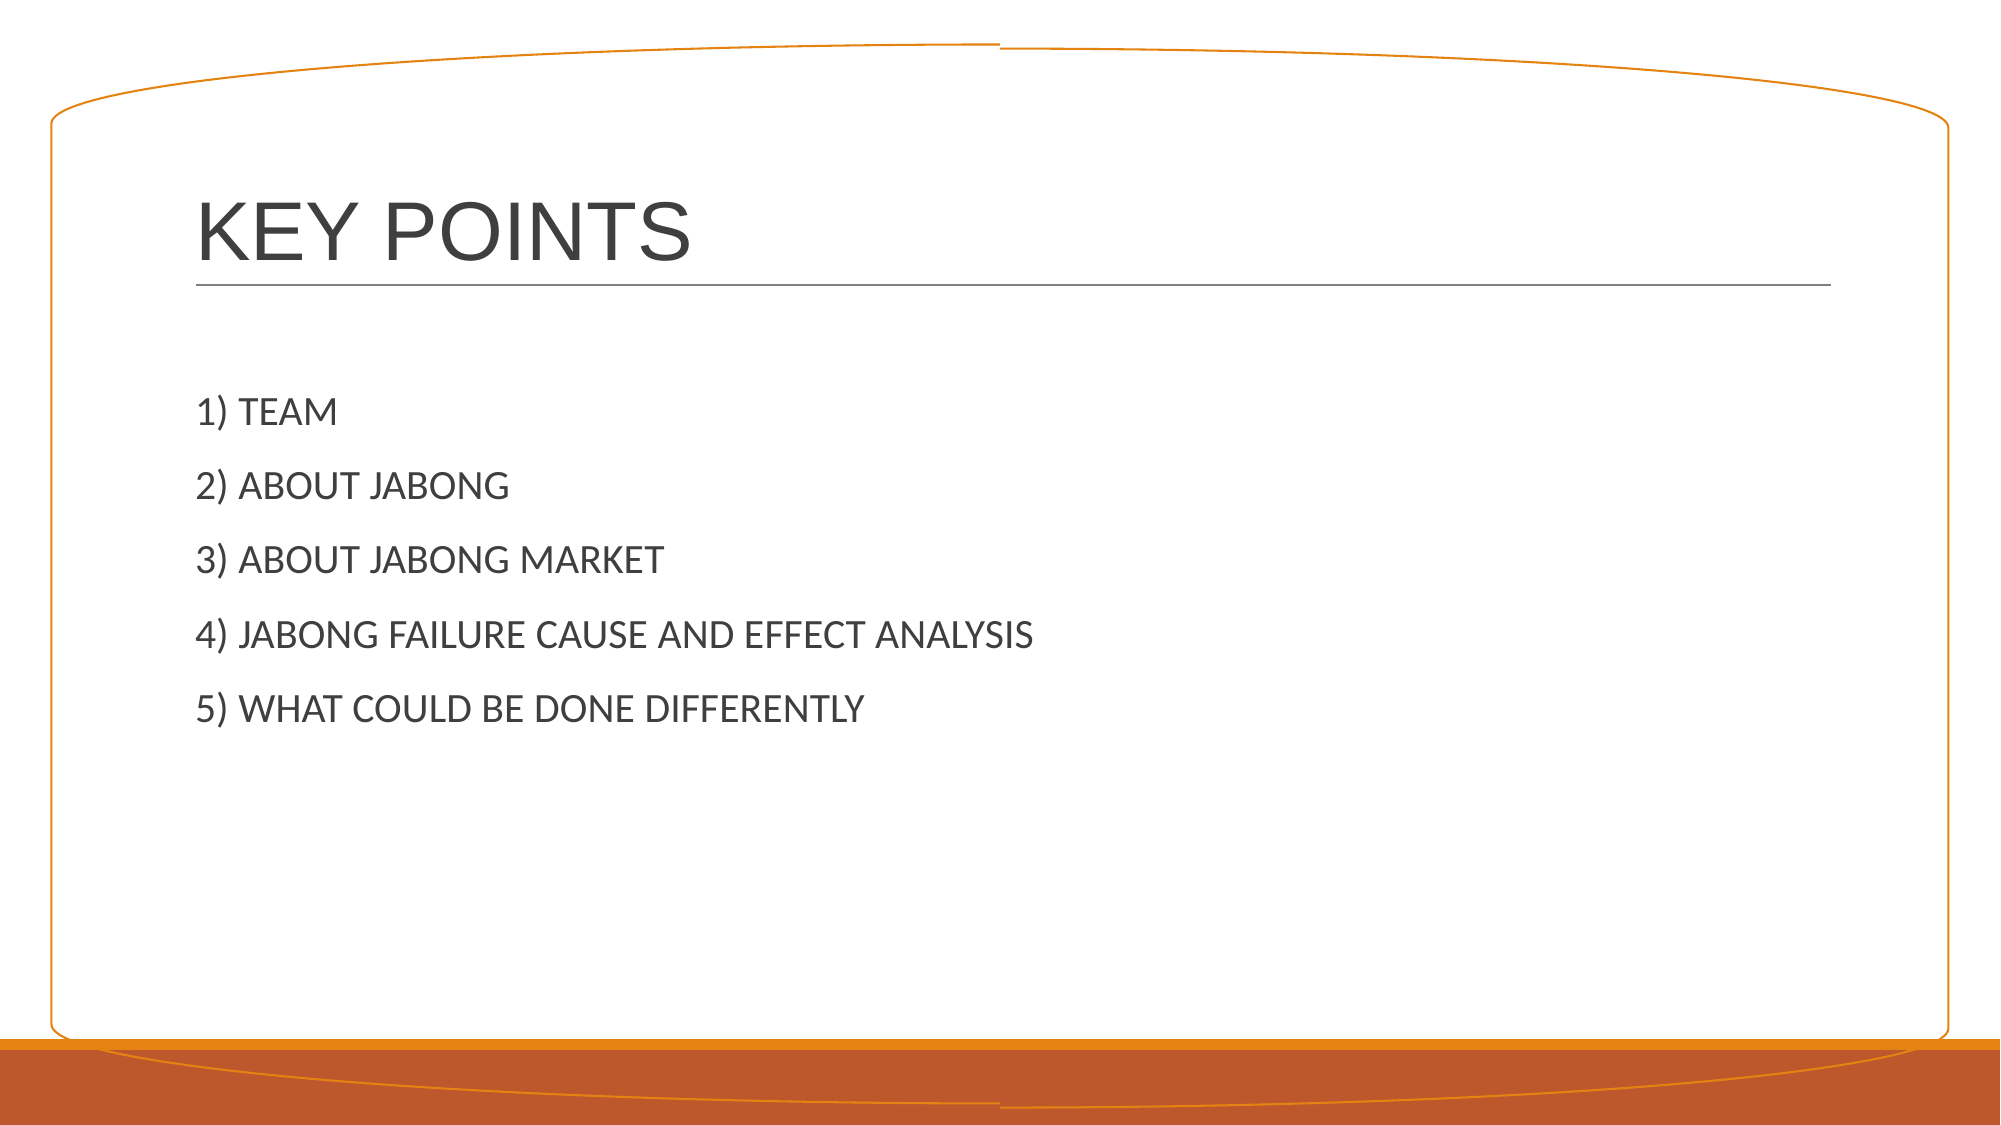

# KEY POINTS

1) TEAM
2) ABOUT JABONG
3) ABOUT JABONG MARKET
4) JABONG FAILURE CAUSE AND EFFECT ANALYSIS
5) WHAT COULD BE DONE DIFFERENTLY